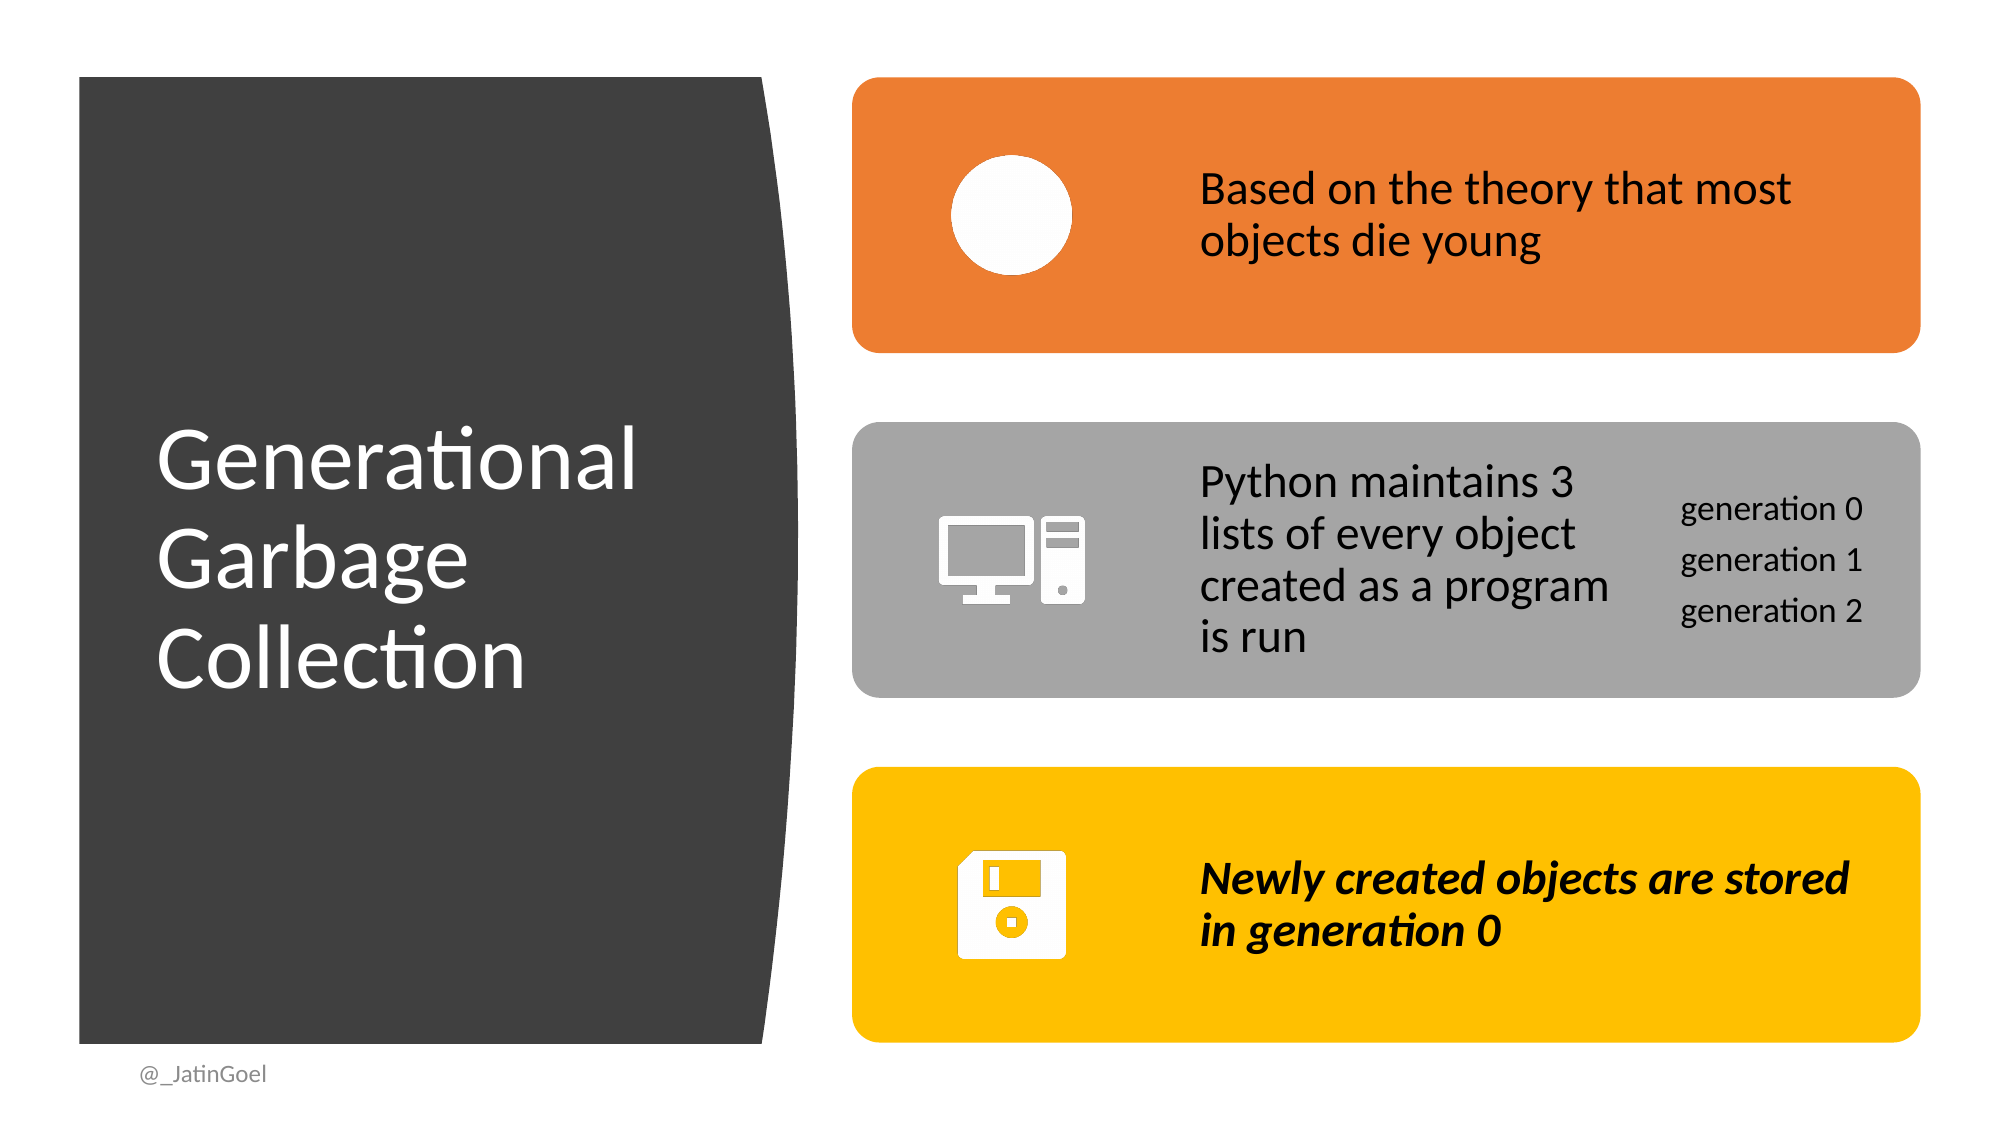

Based on the theory that most objects die young
Python maintains 3 lists of every object created as a program is run
generation 0
generation 1
generation 2
Newly created objects are stored in generation 0

# Generational Garbage Collection
@_JatinGoel